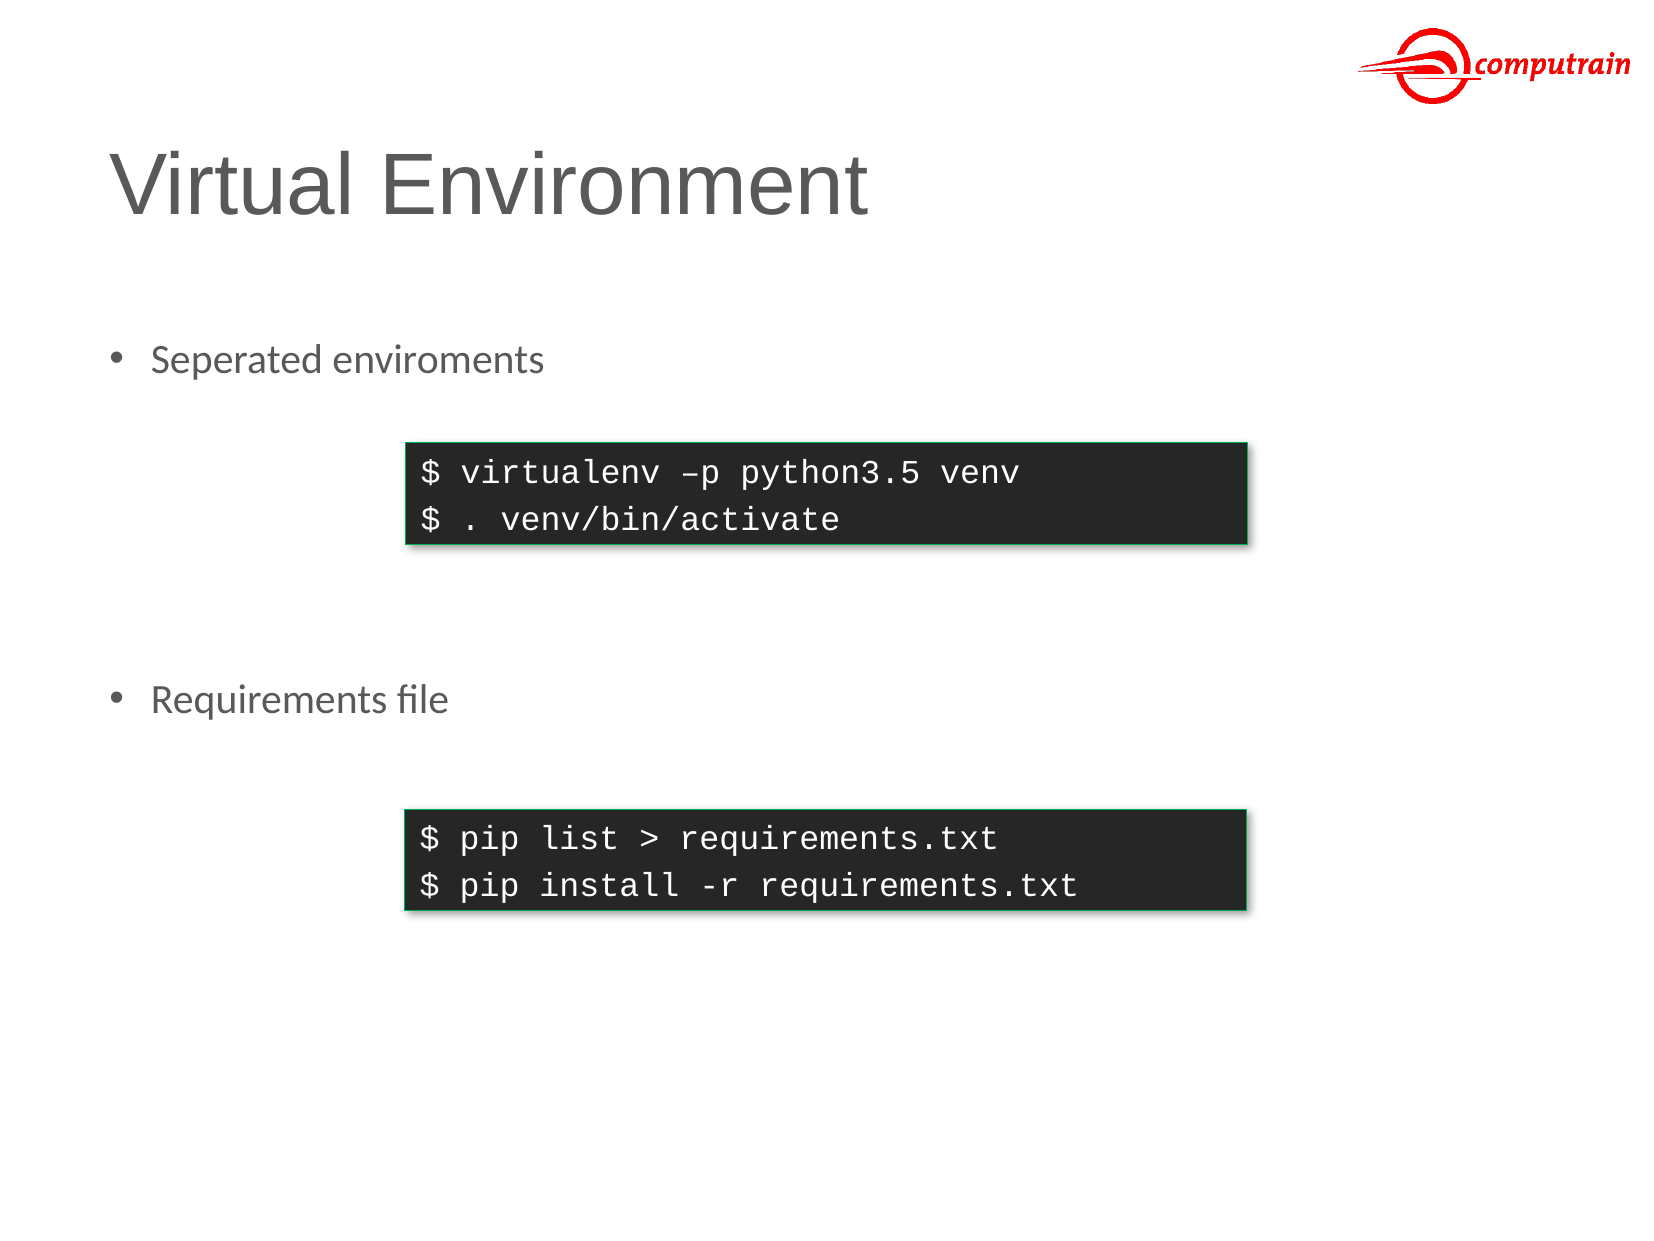

# Virtual Environment
Seperated enviroments

Requirements file

$ virtualenv –p python3.5 venv
$ . venv/bin/activate
$ pip list > requirements.txt
$ pip install -r requirements.txt